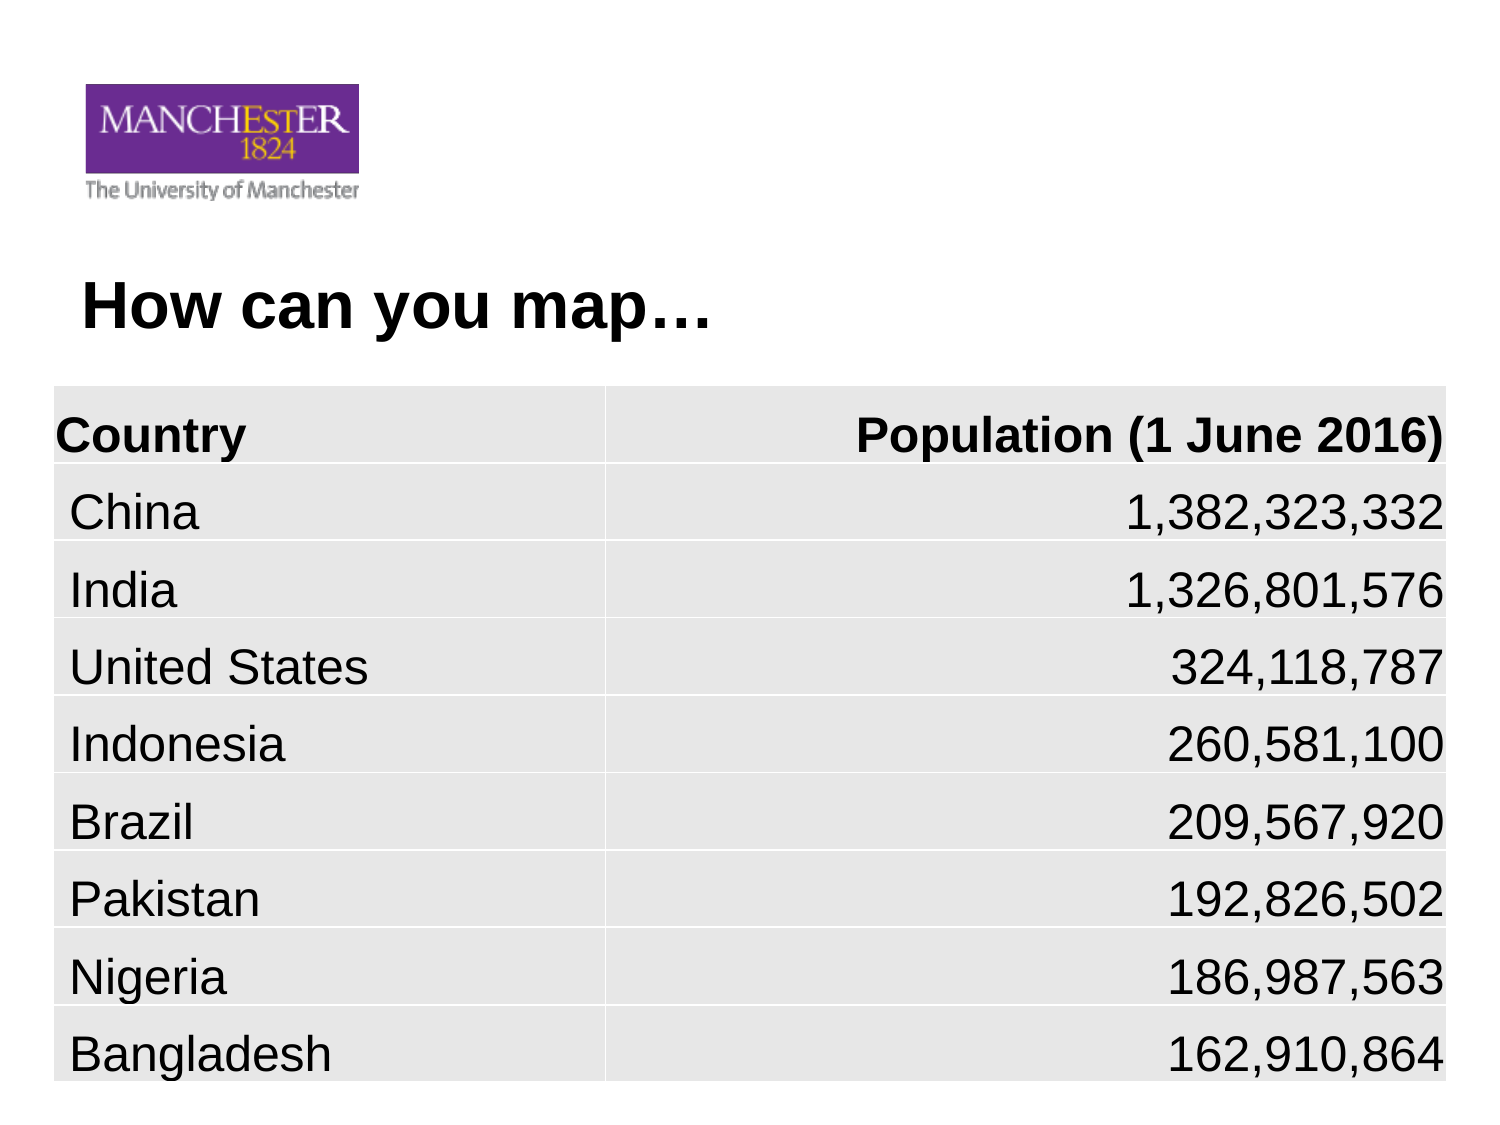

# How can you map…
| Country | Population (1 June 2016) |
| --- | --- |
| China | 1,382,323,332 |
| India | 1,326,801,576 |
| United States | 324,118,787 |
| Indonesia | 260,581,100 |
| Brazil | 209,567,920 |
| Pakistan | 192,826,502 |
| Nigeria | 186,987,563 |
| Bangladesh | 162,910,864 |